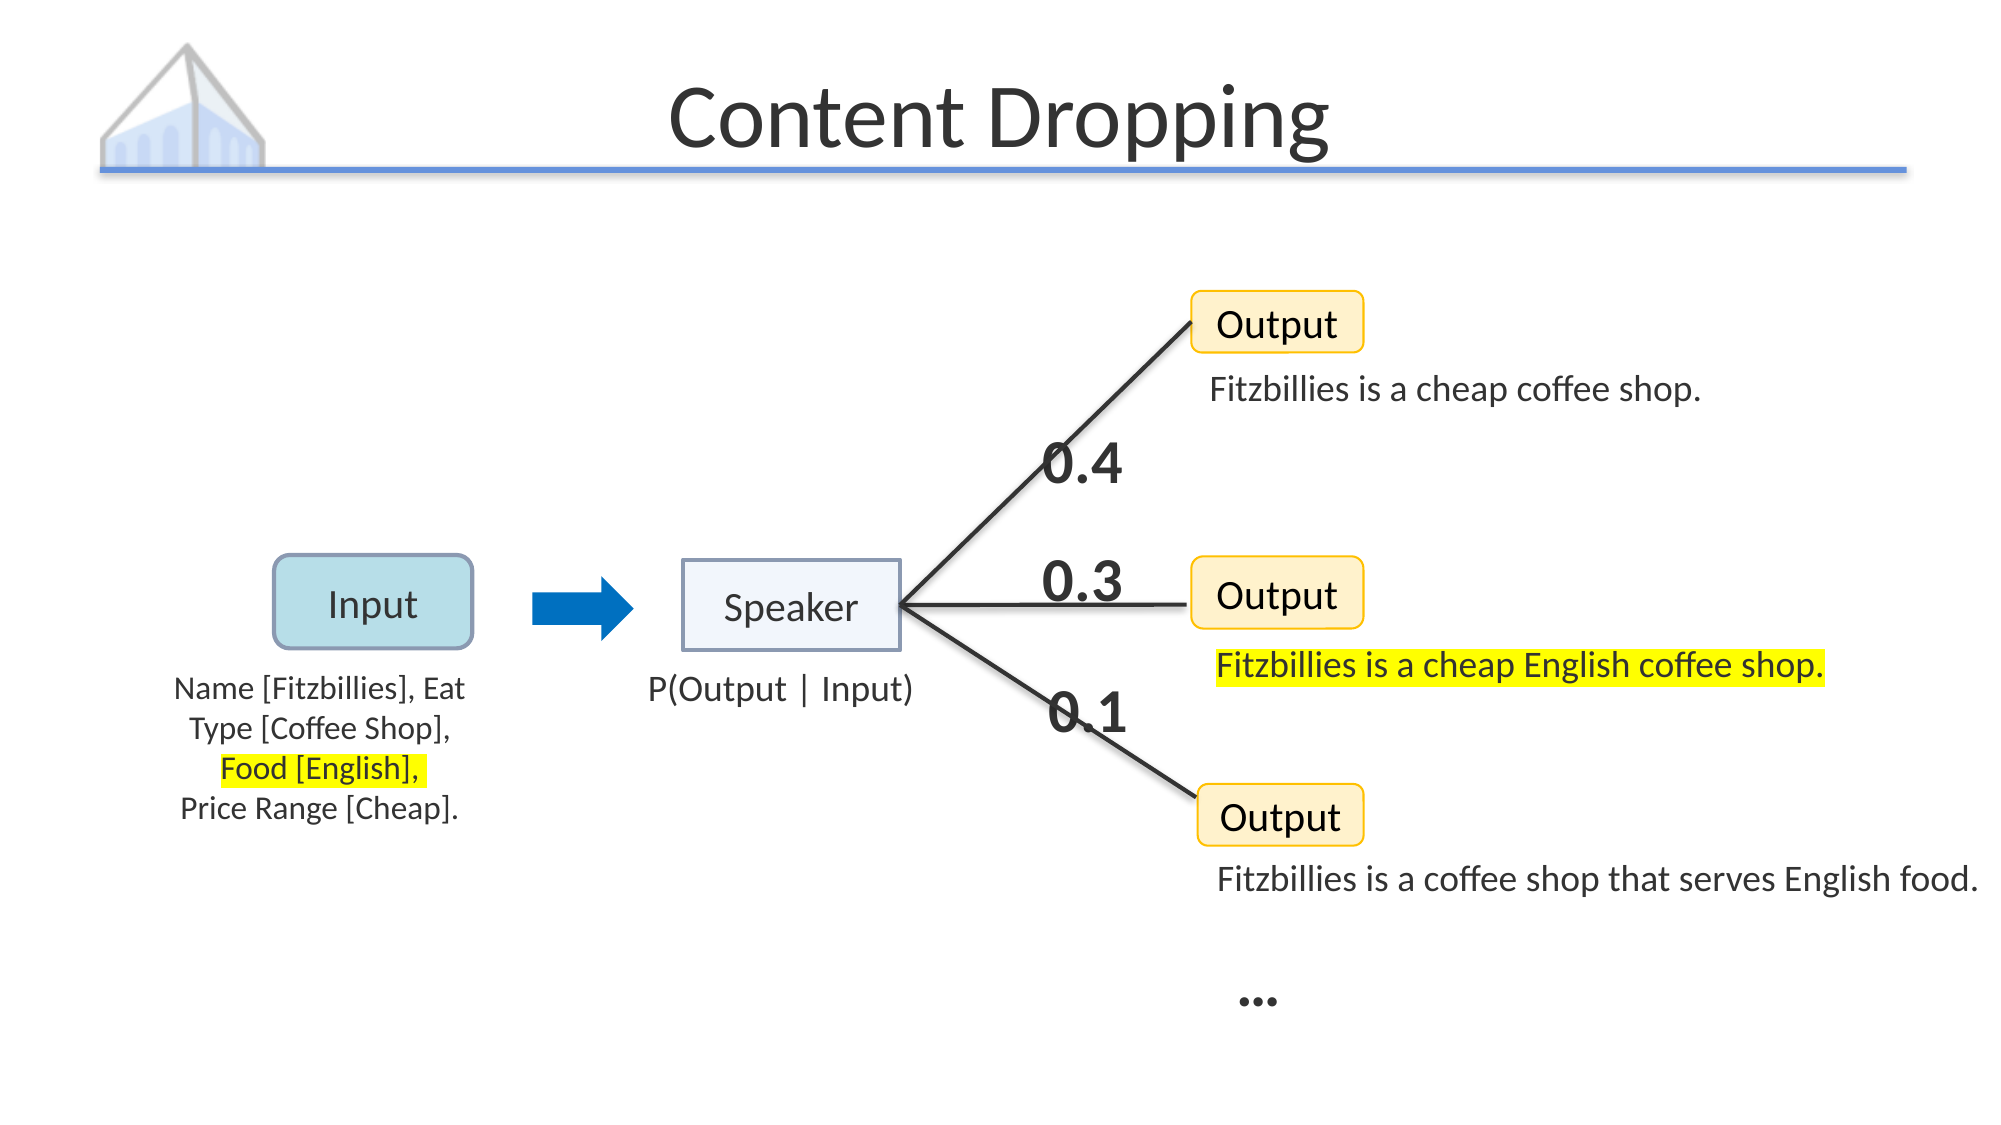

# Content Dropping
Output
Fitzbillies is a cheap coffee shop.
0.4
0.3
Input
Output

Speaker
Fitzbillies is a cheap English coffee shop.
P(Output | Input)
Name [Fitzbillies], Eat Type [Coffee Shop],
 Food [English],
Price Range [Cheap].
0.1
Output
Fitzbillies is a coffee shop that serves English food.
…